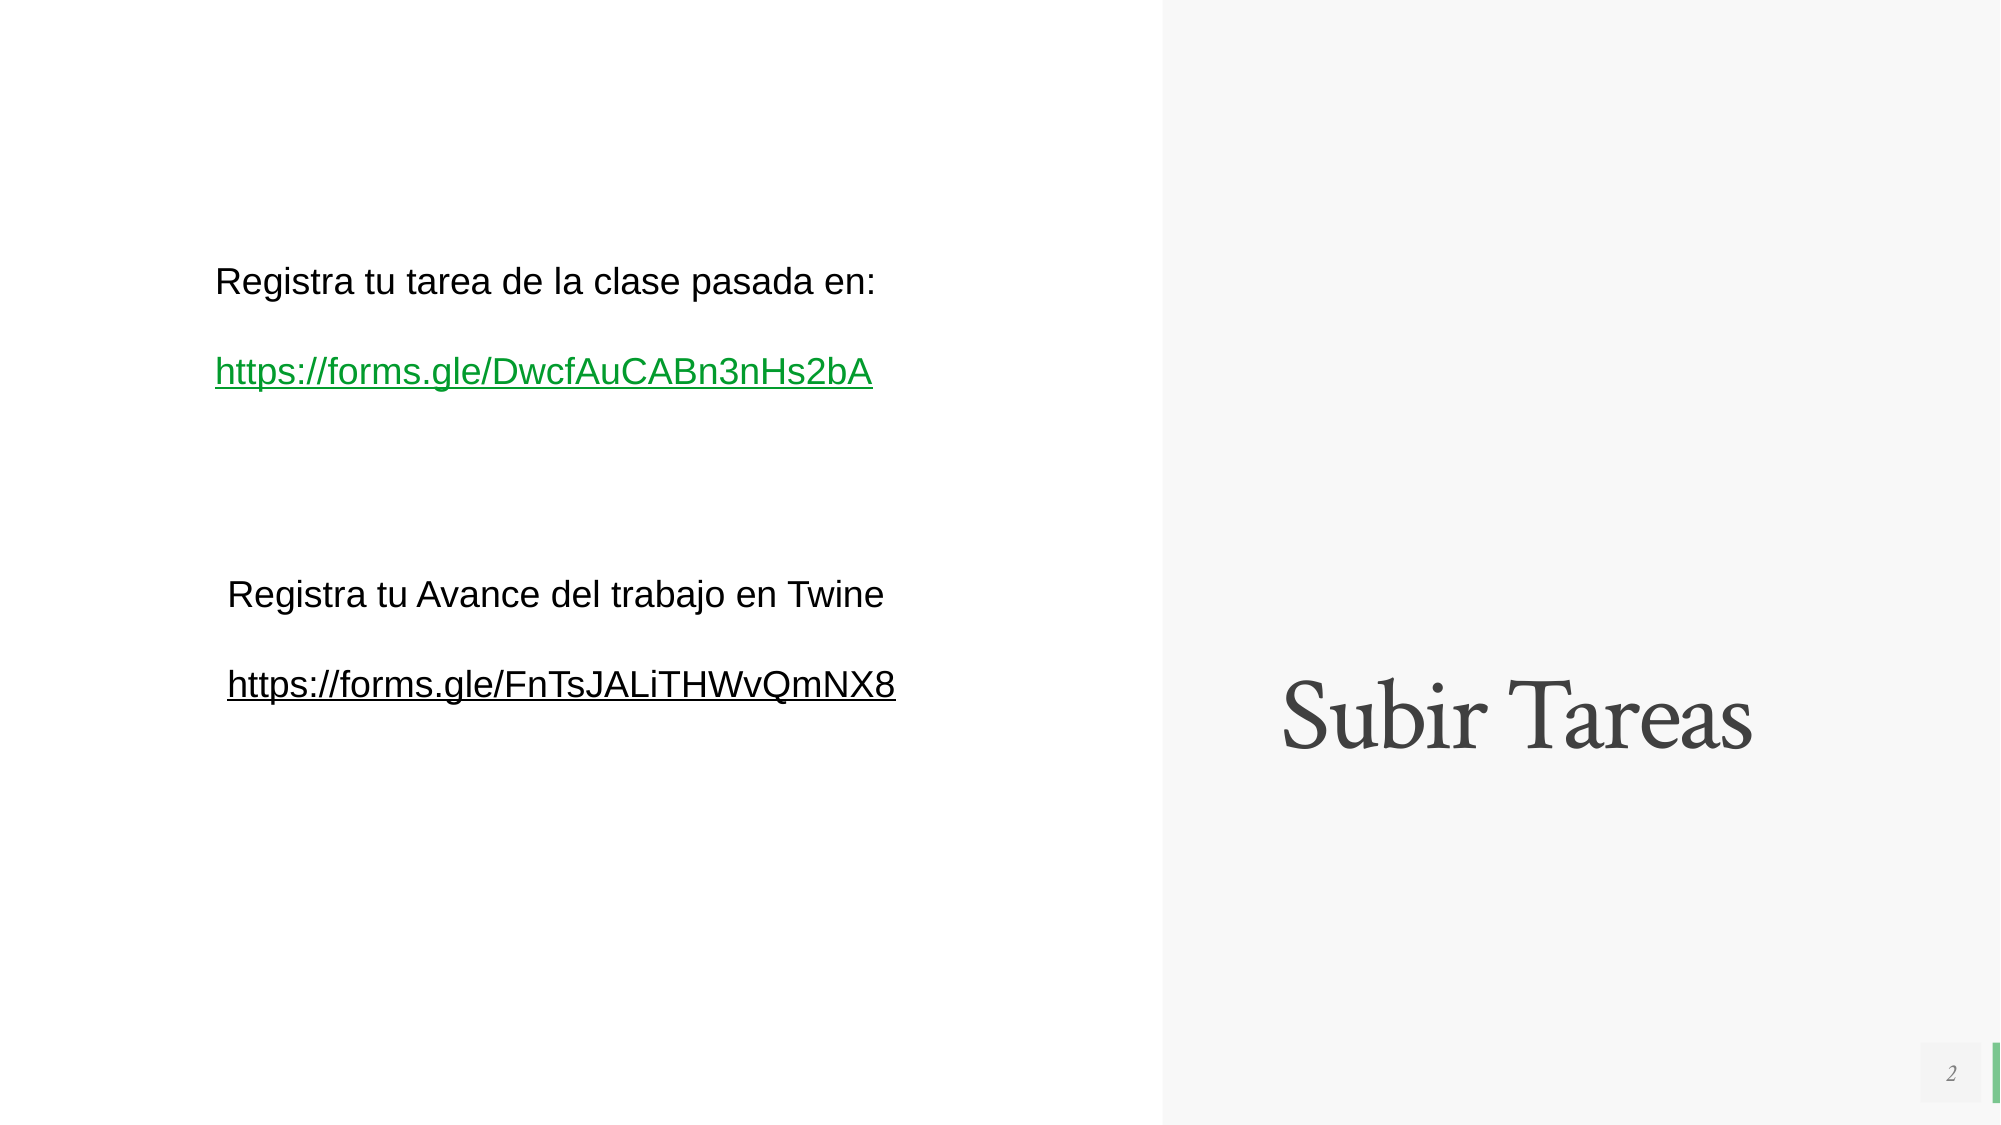

# Subir Tareas
Registra tu tarea de la clase pasada en:

https://forms.gle/DwcfAuCABn3nHs2bA

Registra tu Avance del trabajo en Twine

https://forms.gle/FnTsJALiTHWvQmNX8

2